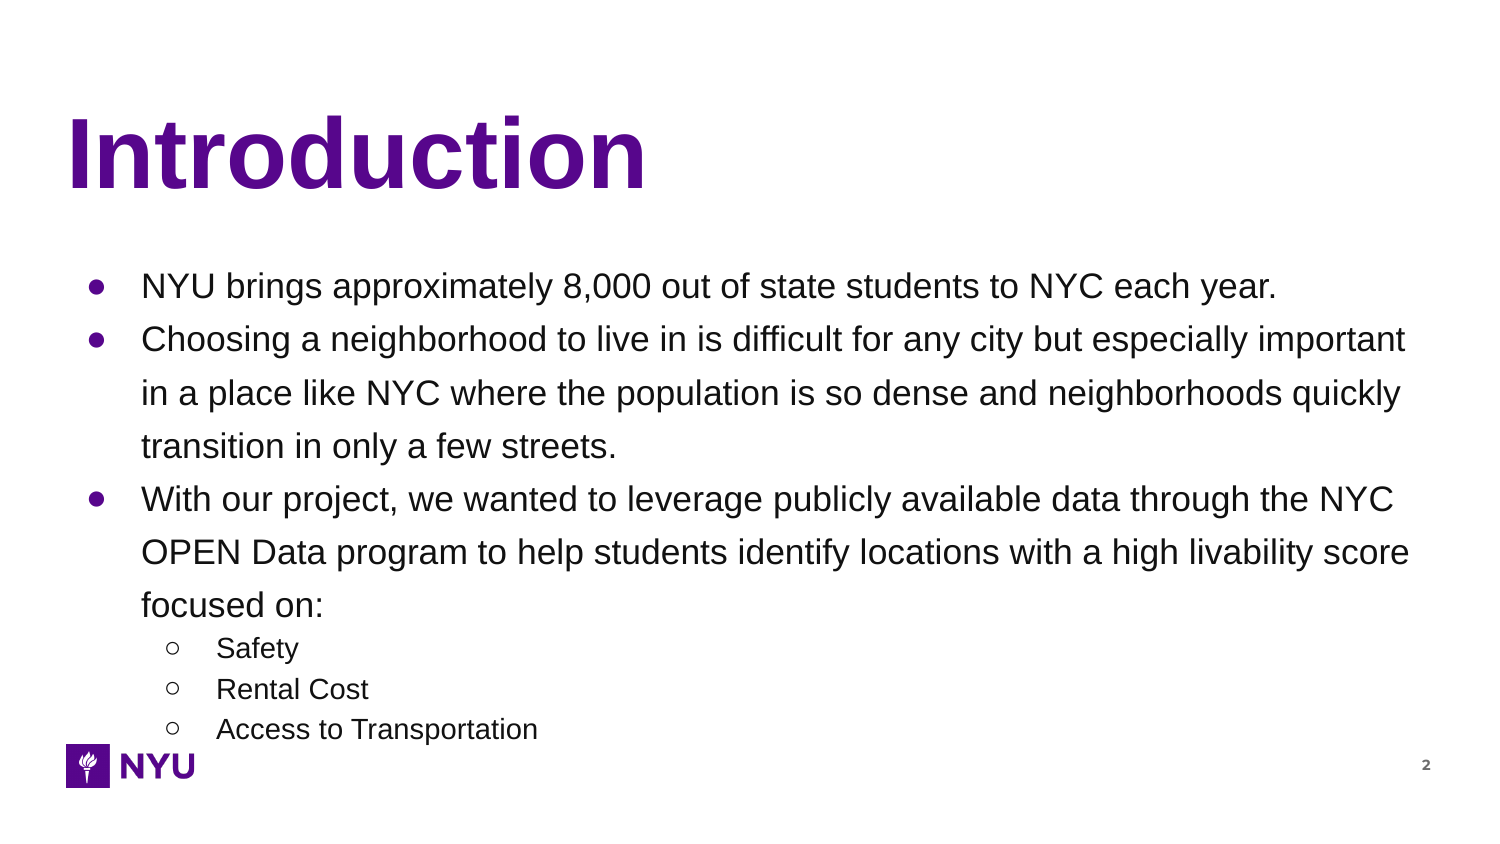

# Introduction

NYU brings approximately 8,000 out of state students to NYC each year.
Choosing a neighborhood to live in is difficult for any city but especially important in a place like NYC where the population is so dense and neighborhoods quickly transition in only a few streets.
With our project, we wanted to leverage publicly available data through the NYC OPEN Data program to help students identify locations with a high livability score focused on:
Safety
Rental Cost
Access to Transportation